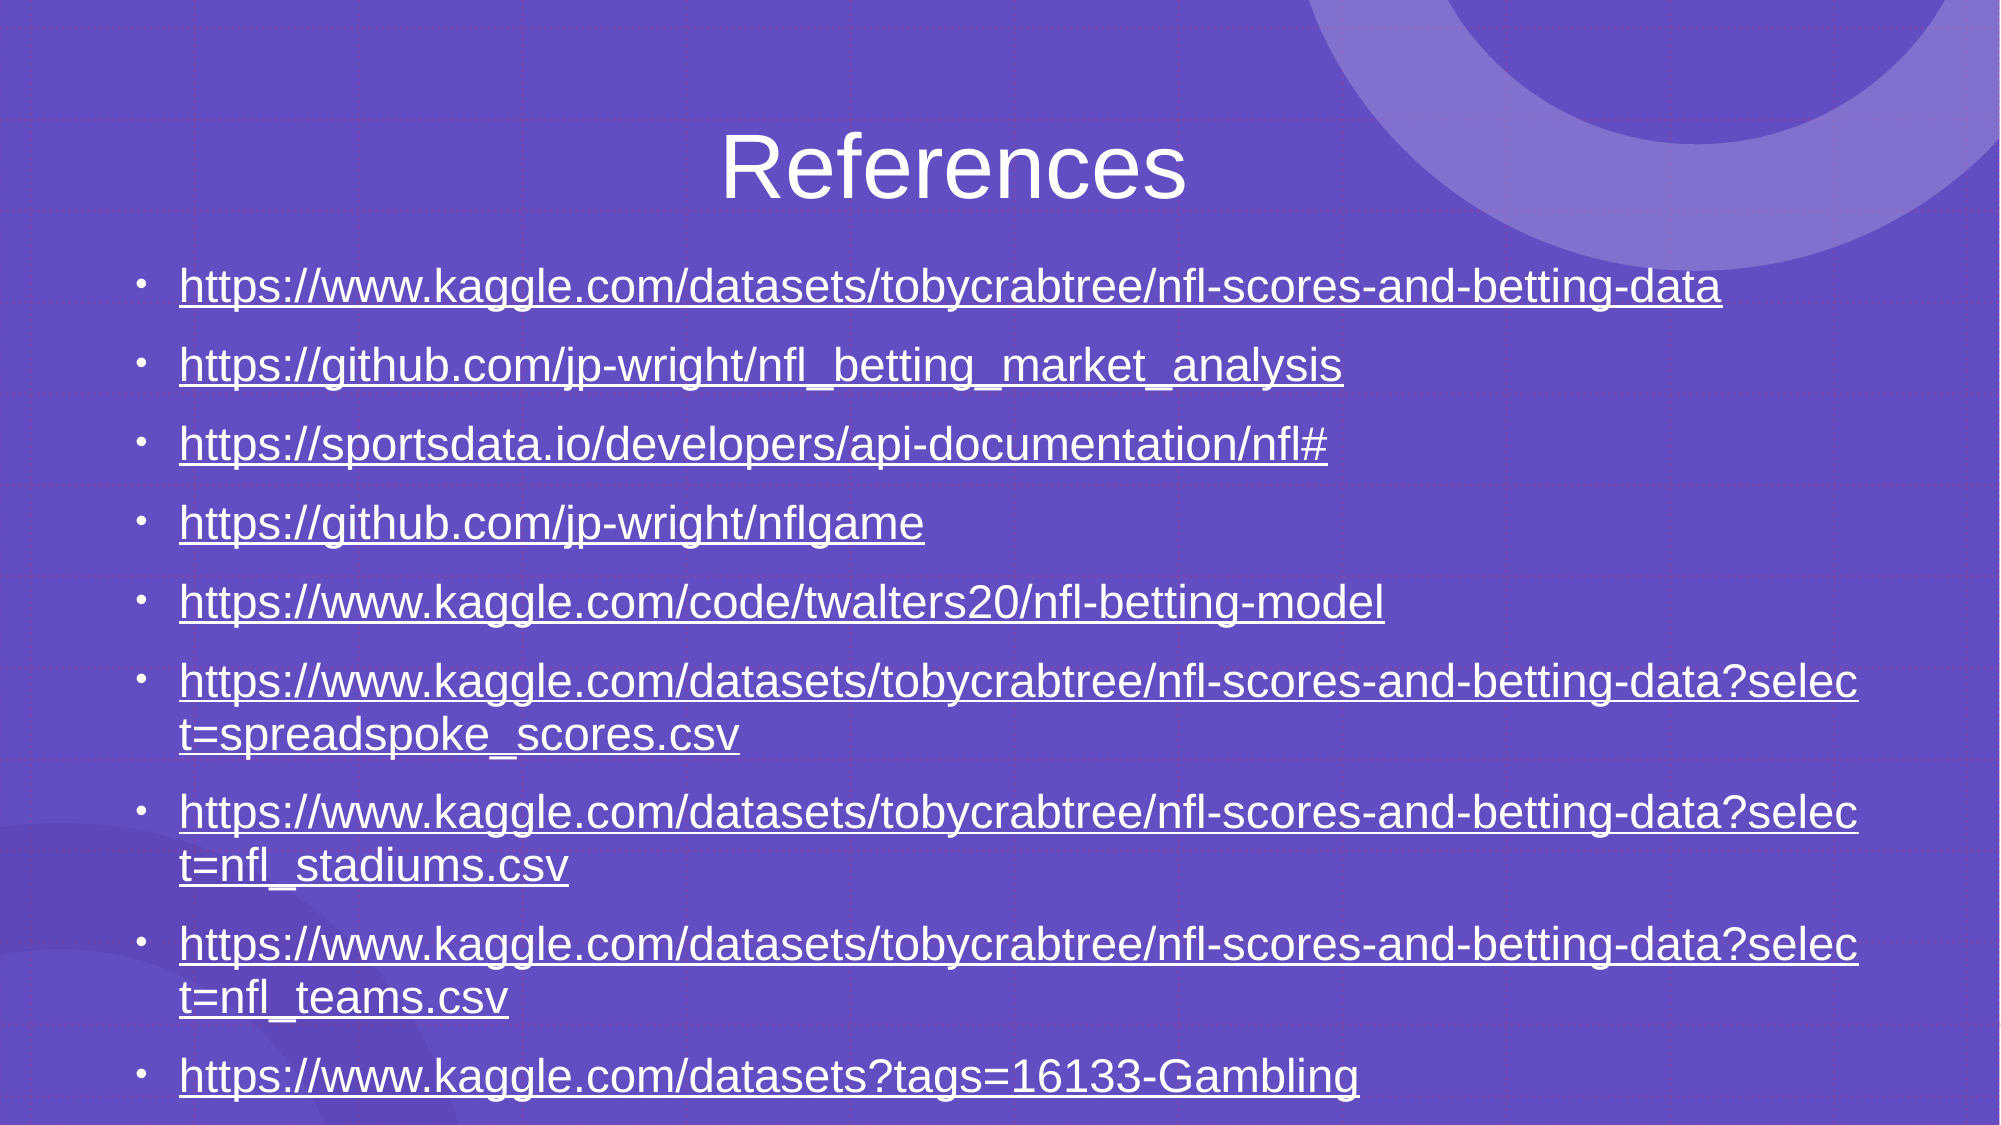

# References
https://www.kaggle.com/datasets/tobycrabtree/nfl-scores-and-betting-data
https://github.com/jp-wright/nfl_betting_market_analysis
https://sportsdata.io/developers/api-documentation/nfl#
https://github.com/jp-wright/nflgame
https://www.kaggle.com/code/twalters20/nfl-betting-model
https://www.kaggle.com/datasets/tobycrabtree/nfl-scores-and-betting-data?select=spreadspoke_scores.csv
https://www.kaggle.com/datasets/tobycrabtree/nfl-scores-and-betting-data?select=nfl_stadiums.csv
https://www.kaggle.com/datasets/tobycrabtree/nfl-scores-and-betting-data?select=nfl_teams.csv
https://www.kaggle.com/datasets?tags=16133-Gambling
https://tenor.com/search/hungergames-gifs